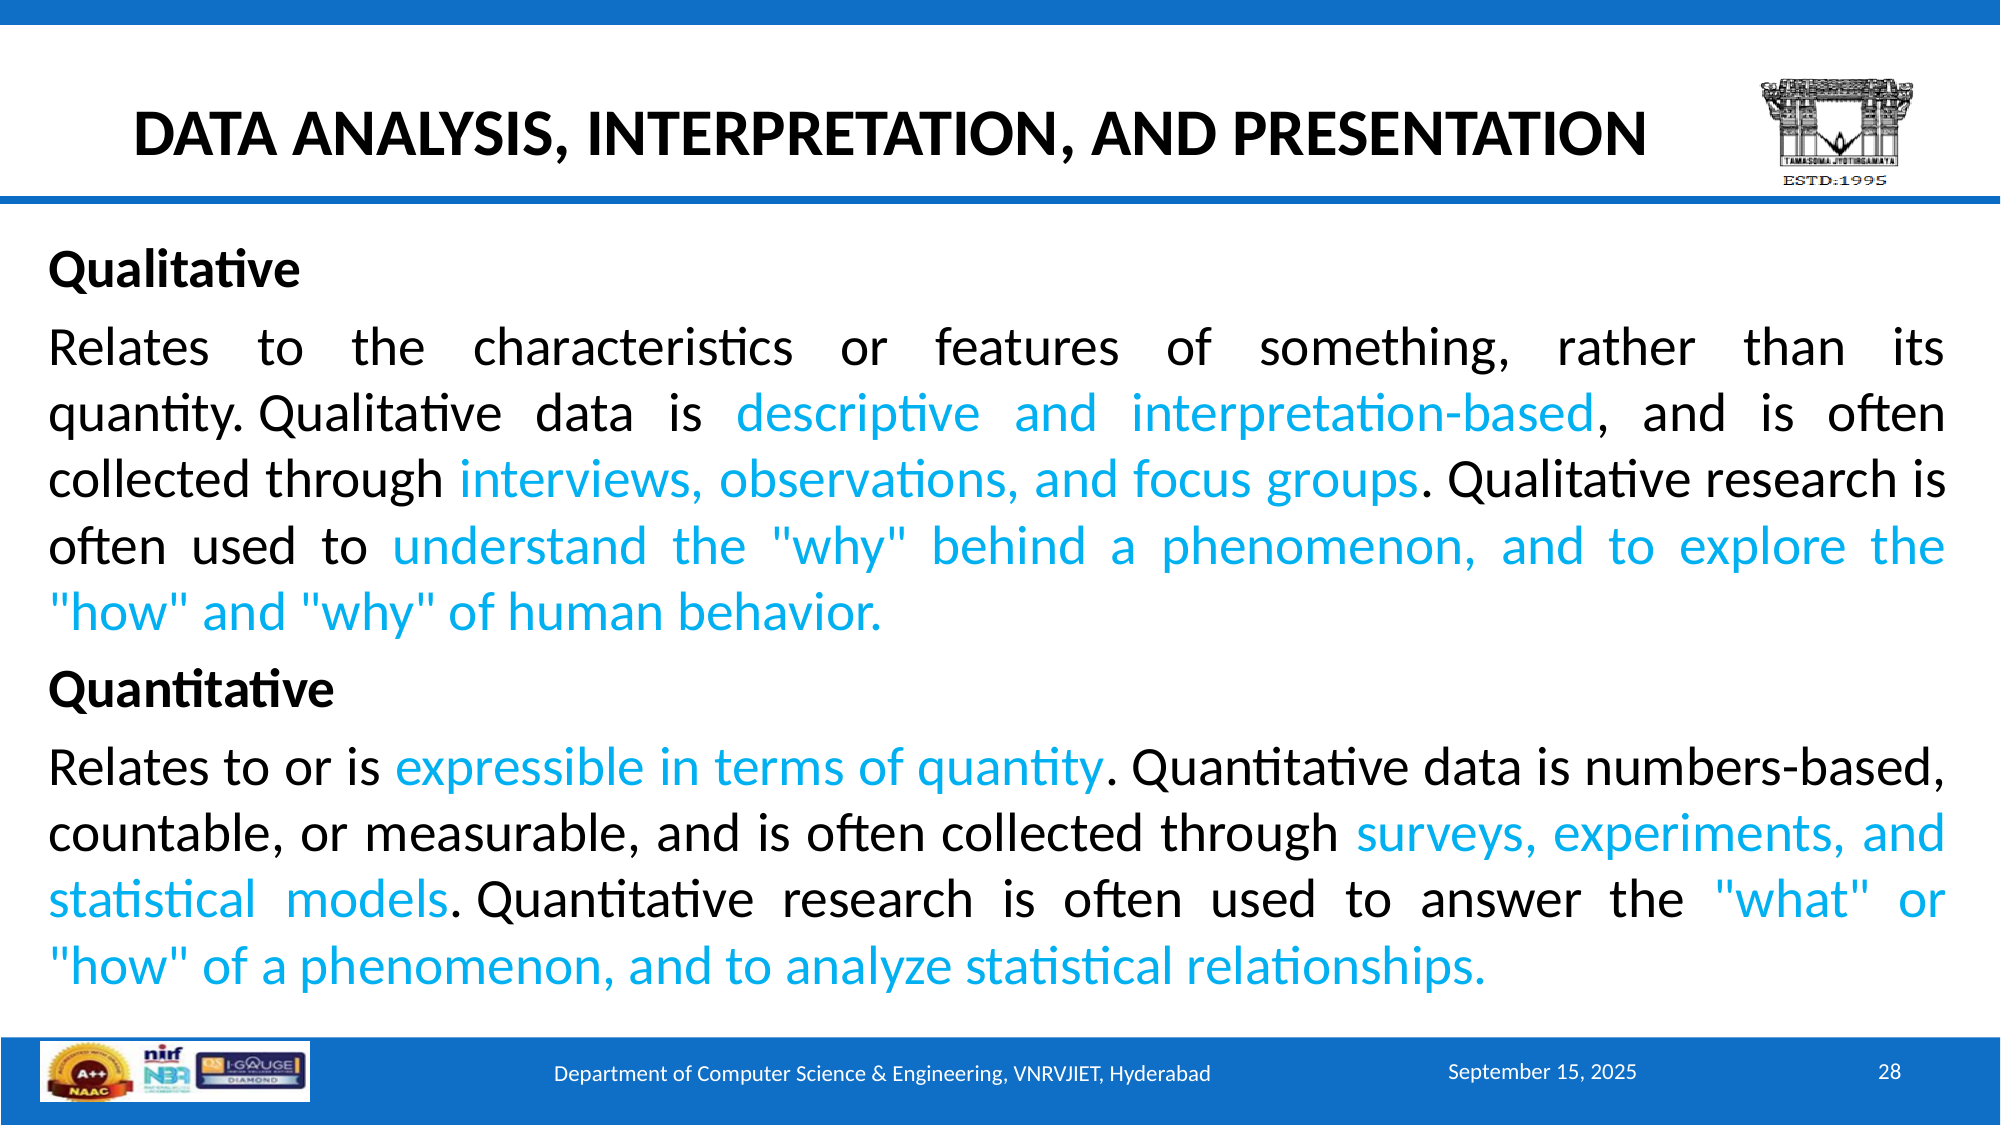

# DATA ANALYSIS, INTERPRETATION, AND PRESENTATION
Qualitative
Relates to the characteristics or features of something, rather than its quantity. Qualitative data is descriptive and interpretation-based, and is often collected through interviews, observations, and focus groups. Qualitative research is often used to understand the "why" behind a phenomenon, and to explore the "how" and "why" of human behavior.
Quantitative
Relates to or is expressible in terms of quantity. Quantitative data is numbers-based, countable, or measurable, and is often collected through surveys, experiments, and statistical models. Quantitative research is often used to answer the "what" or "how" of a phenomenon, and to analyze statistical relationships.

September 15, 2025
28
Department of Computer Science & Engineering, VNRVJIET, Hyderabad